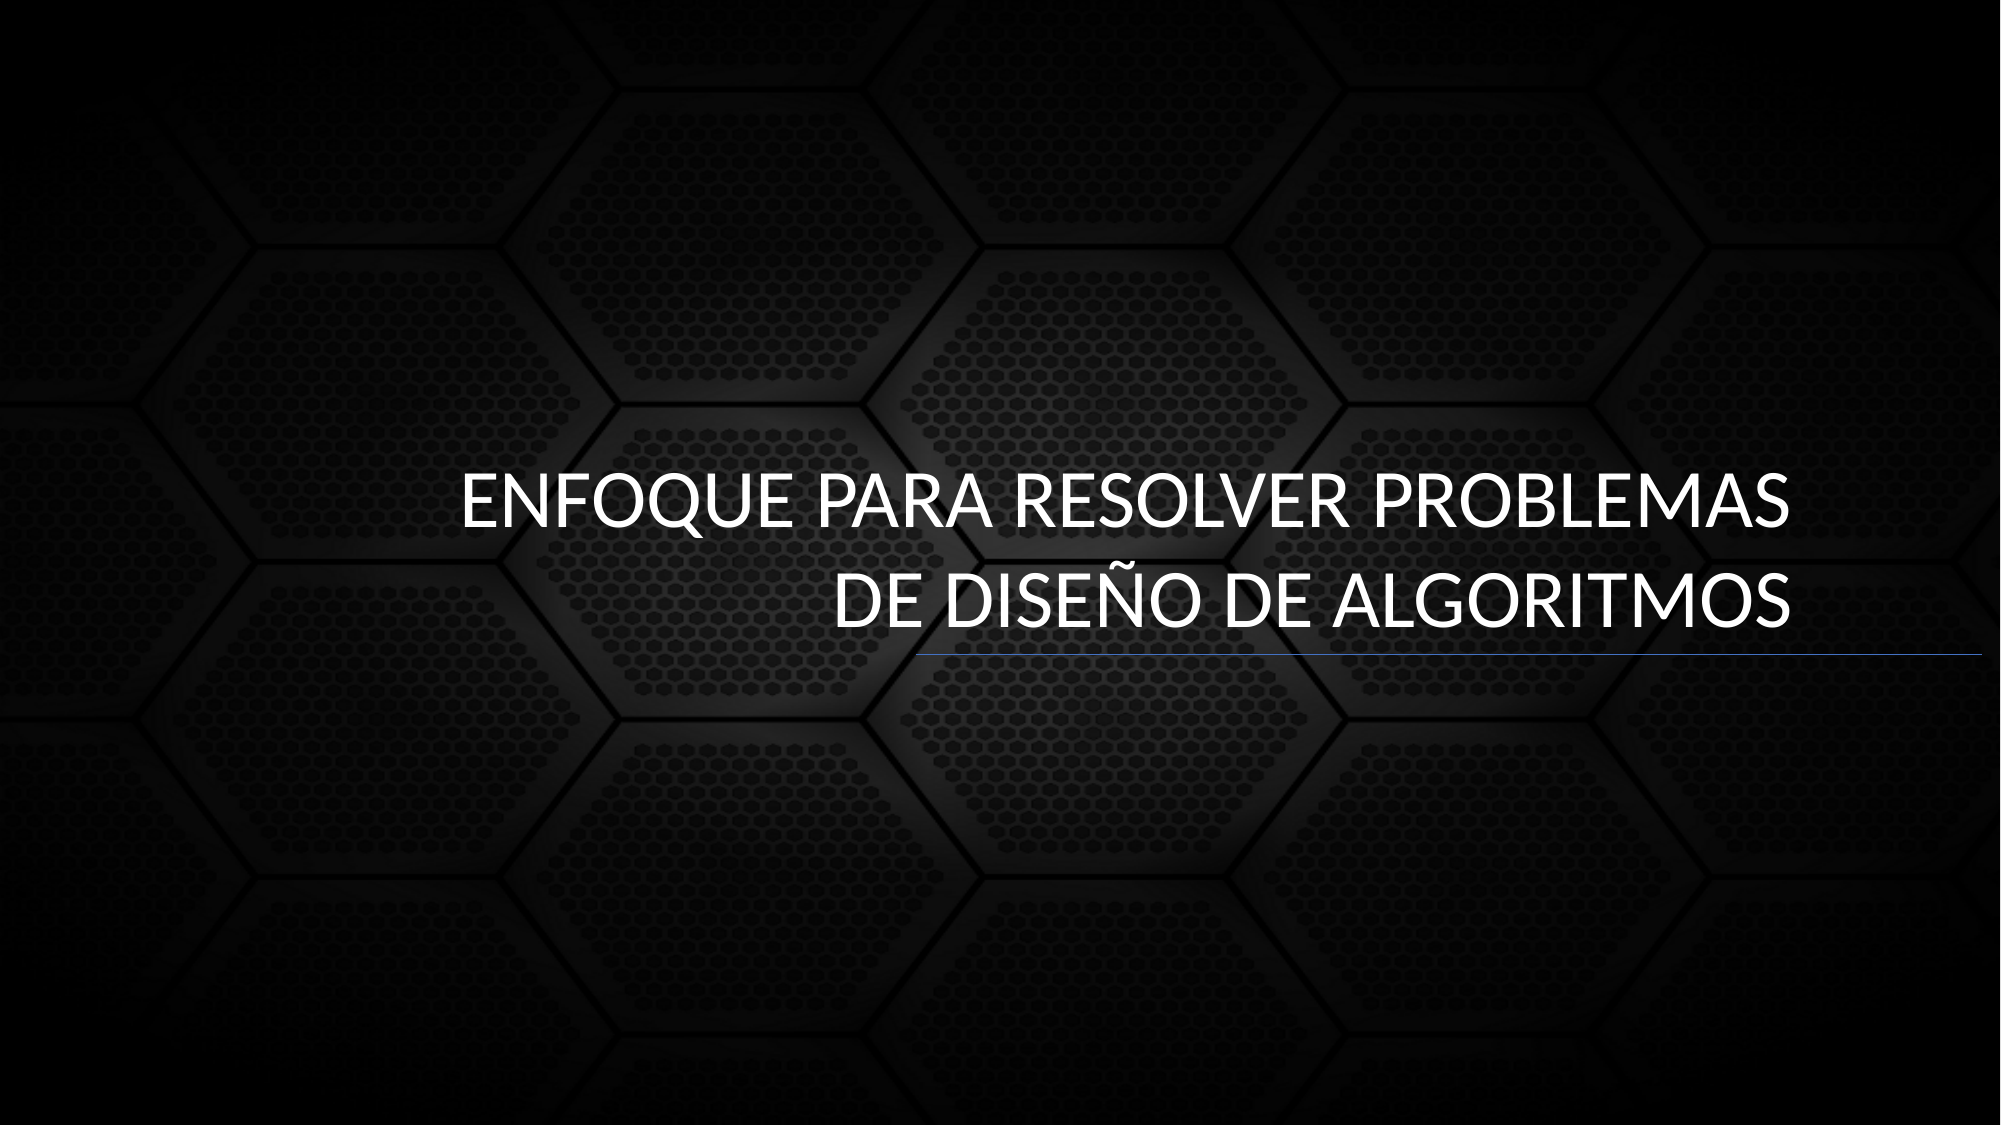

ENFOQUE PARA RESOLVER PROBLEMAS DE DISEÑO DE ALGORITMOS